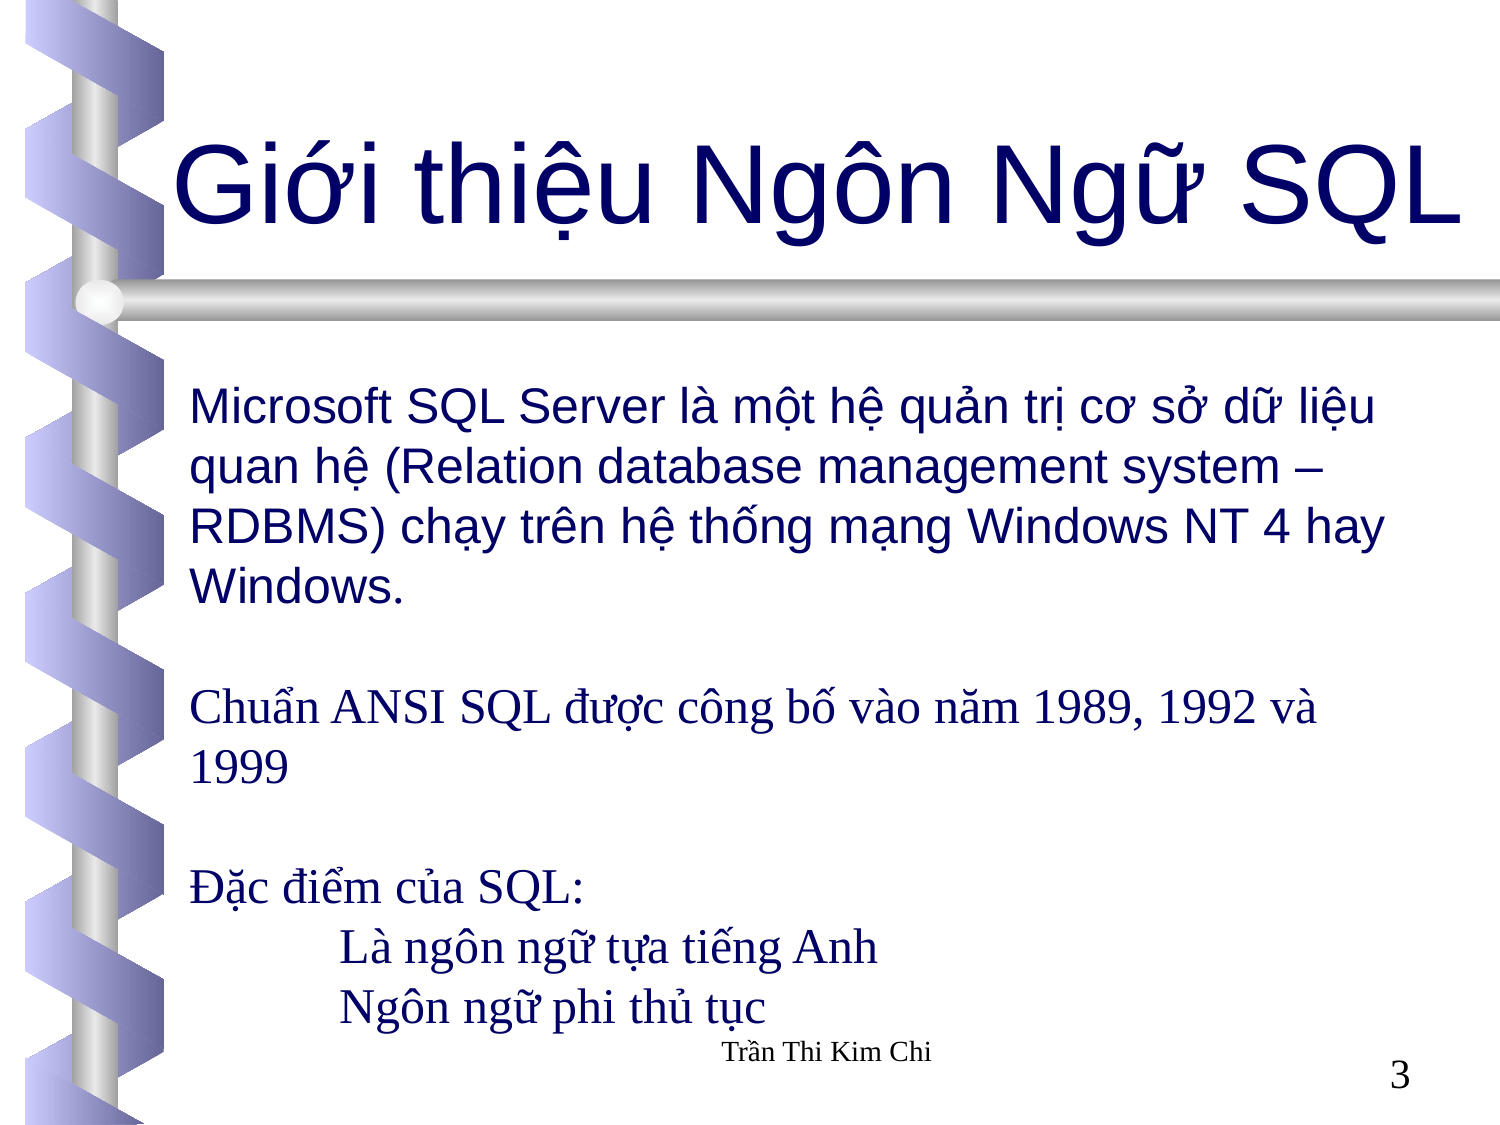

Giới thiệu Ngôn Ngữ SQL
# Microsoft SQL Server là một hệ quản trị cơ sở dữ liệu quan hệ (Relation database management system – RDBMS) chạy trên hệ thống mạng Windows NT 4 hay Windows. Chuẩn ANSI SQL được công bố vào năm 1989, 1992 và 1999 Đặc điểm của SQL: Là ngôn ngữ tựa tiếng Anh Ngôn ngữ phi thủ tục
Trần Thi Kim Chi